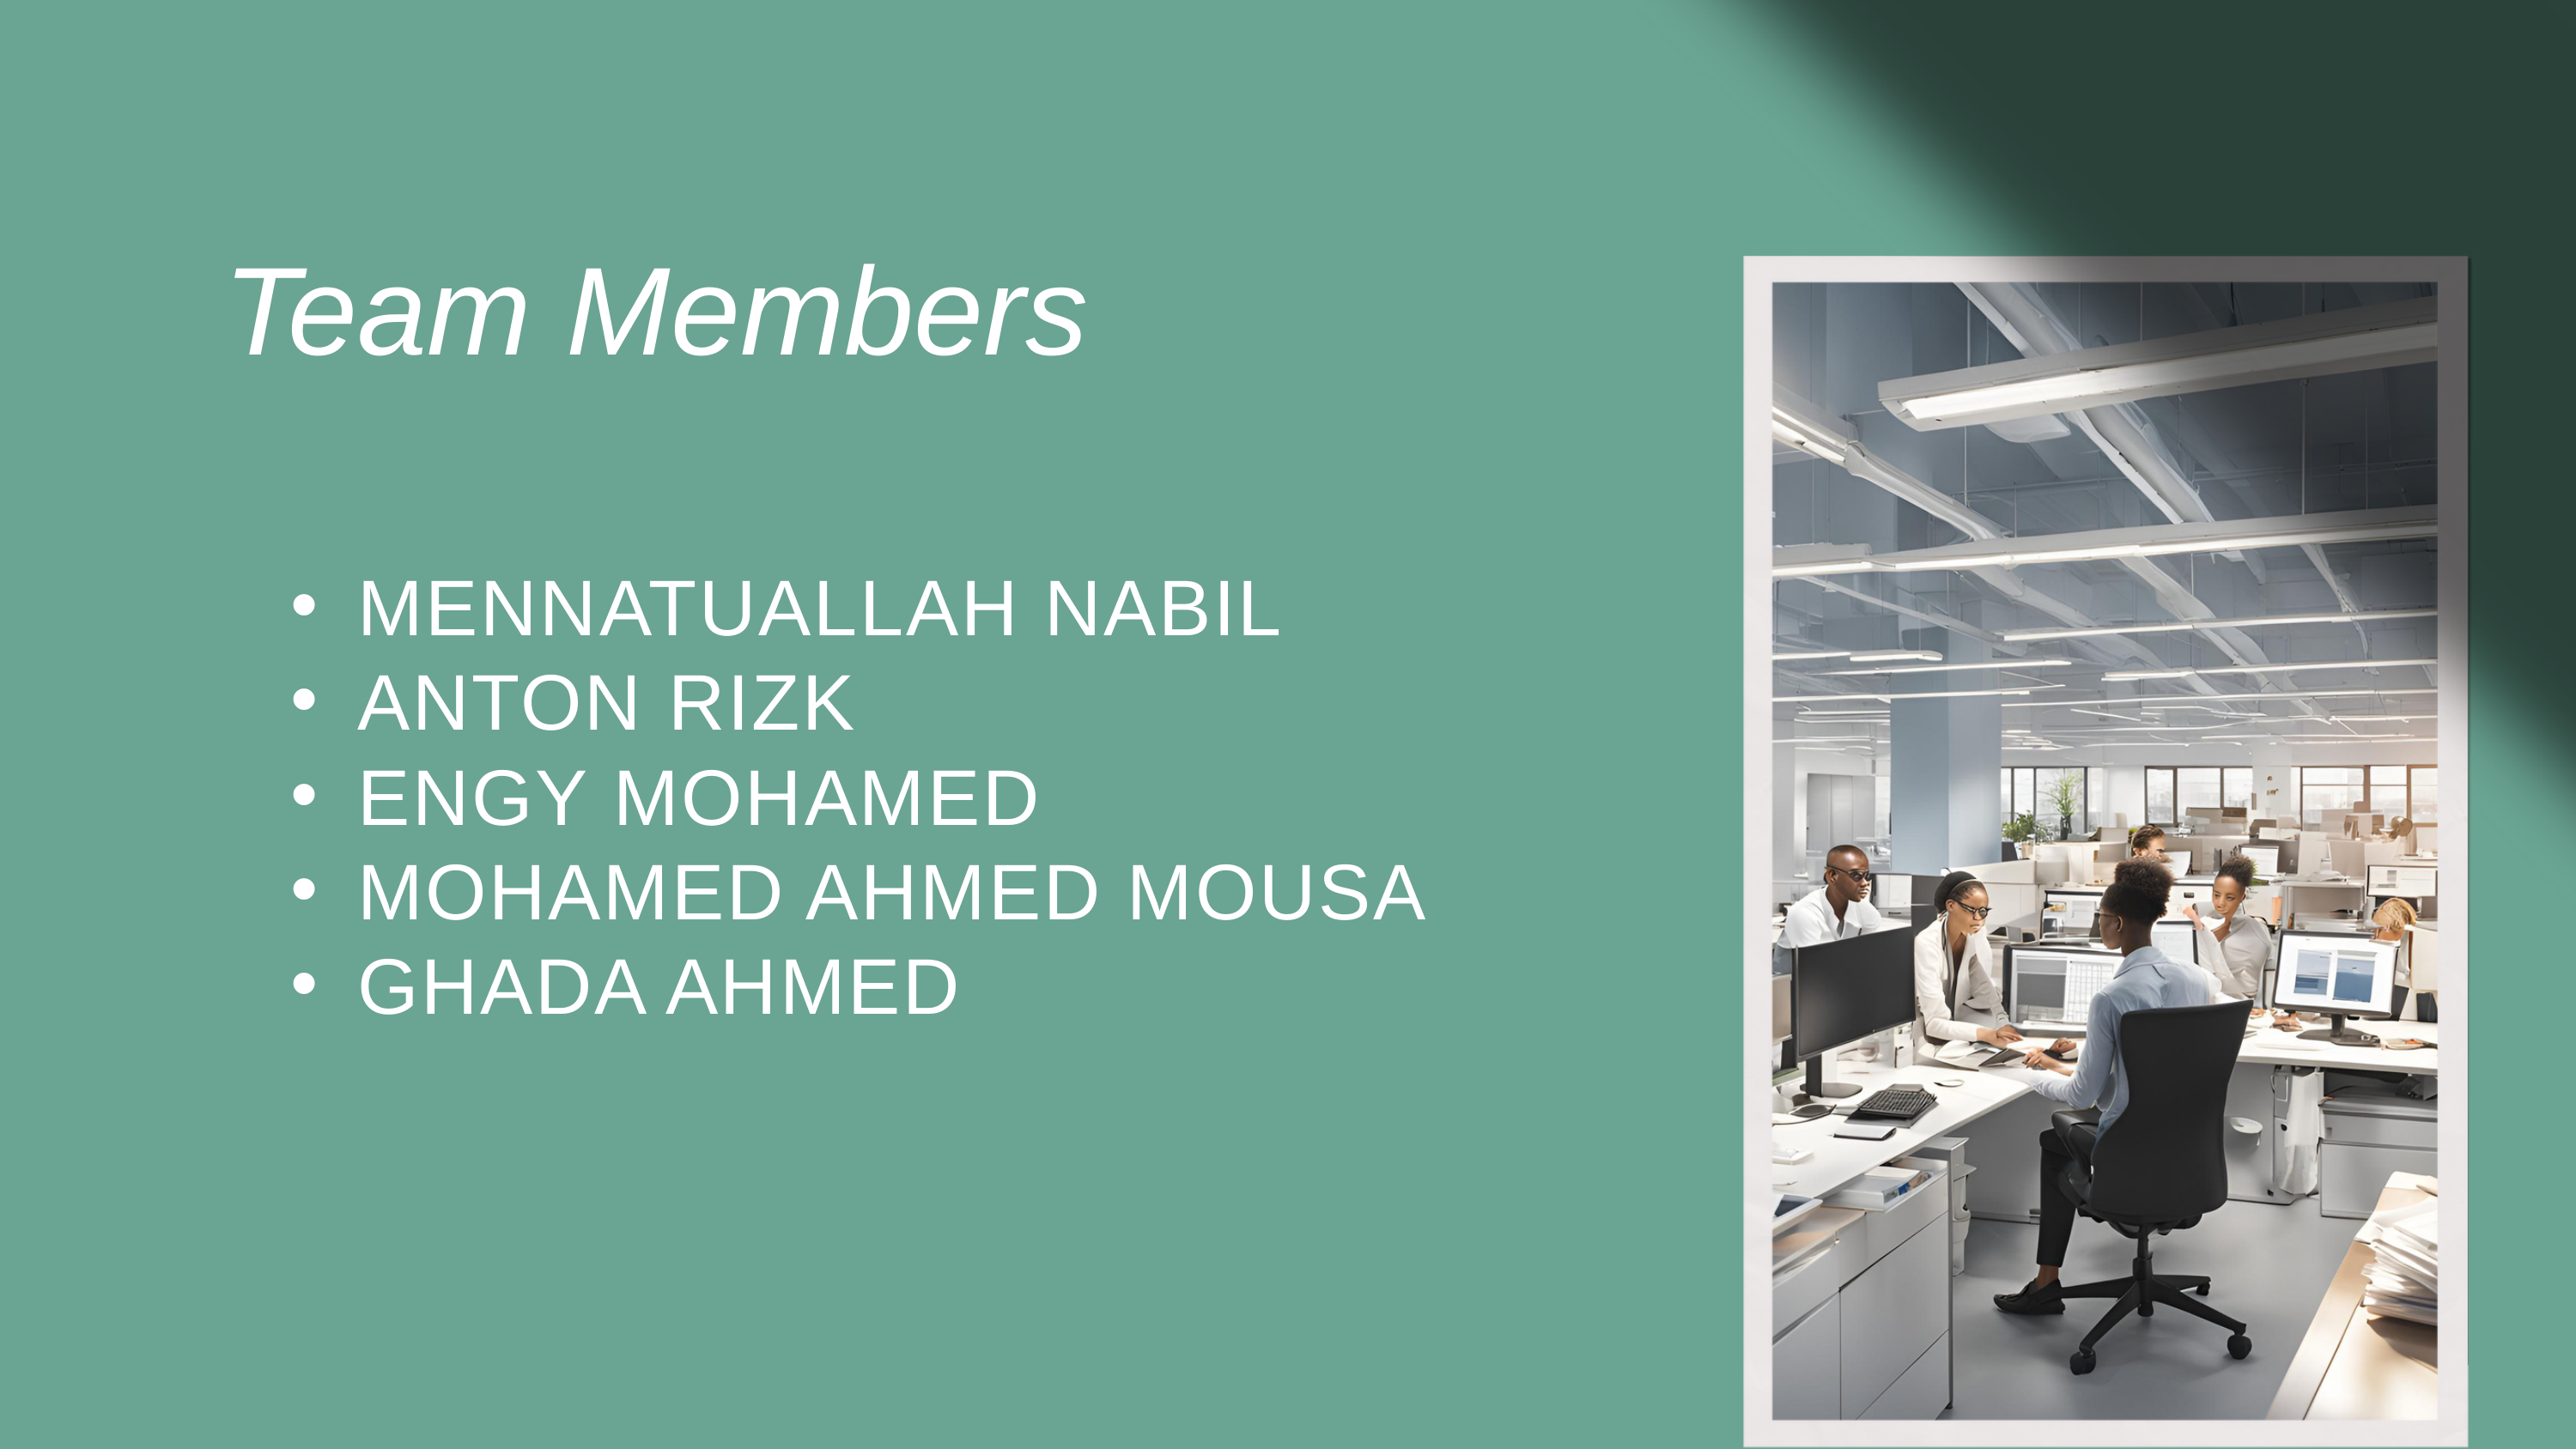

Team Members
MENNATUALLAH NABIL
ANTON RIZK
ENGY MOHAMED
MOHAMED AHMED MOUSA
GHADA AHMED